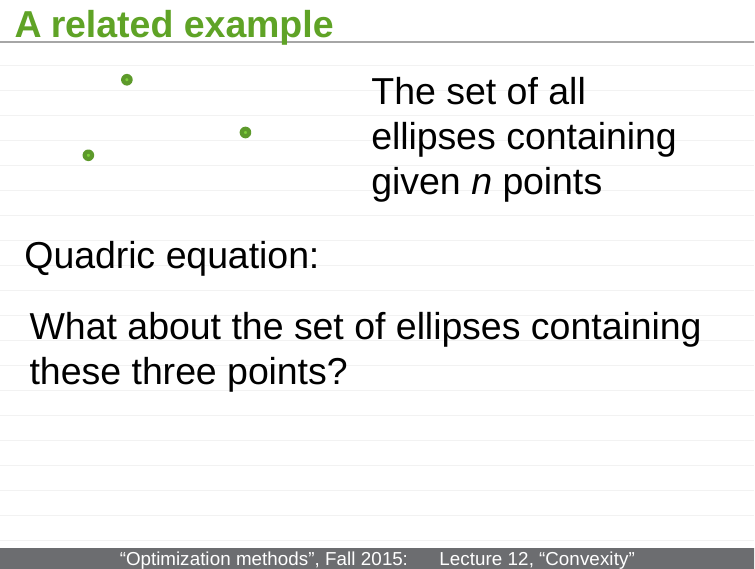

# A related example
The set of all ellipses containing given n points

Quadric equation:
What about the set of ellipses containing these three points?